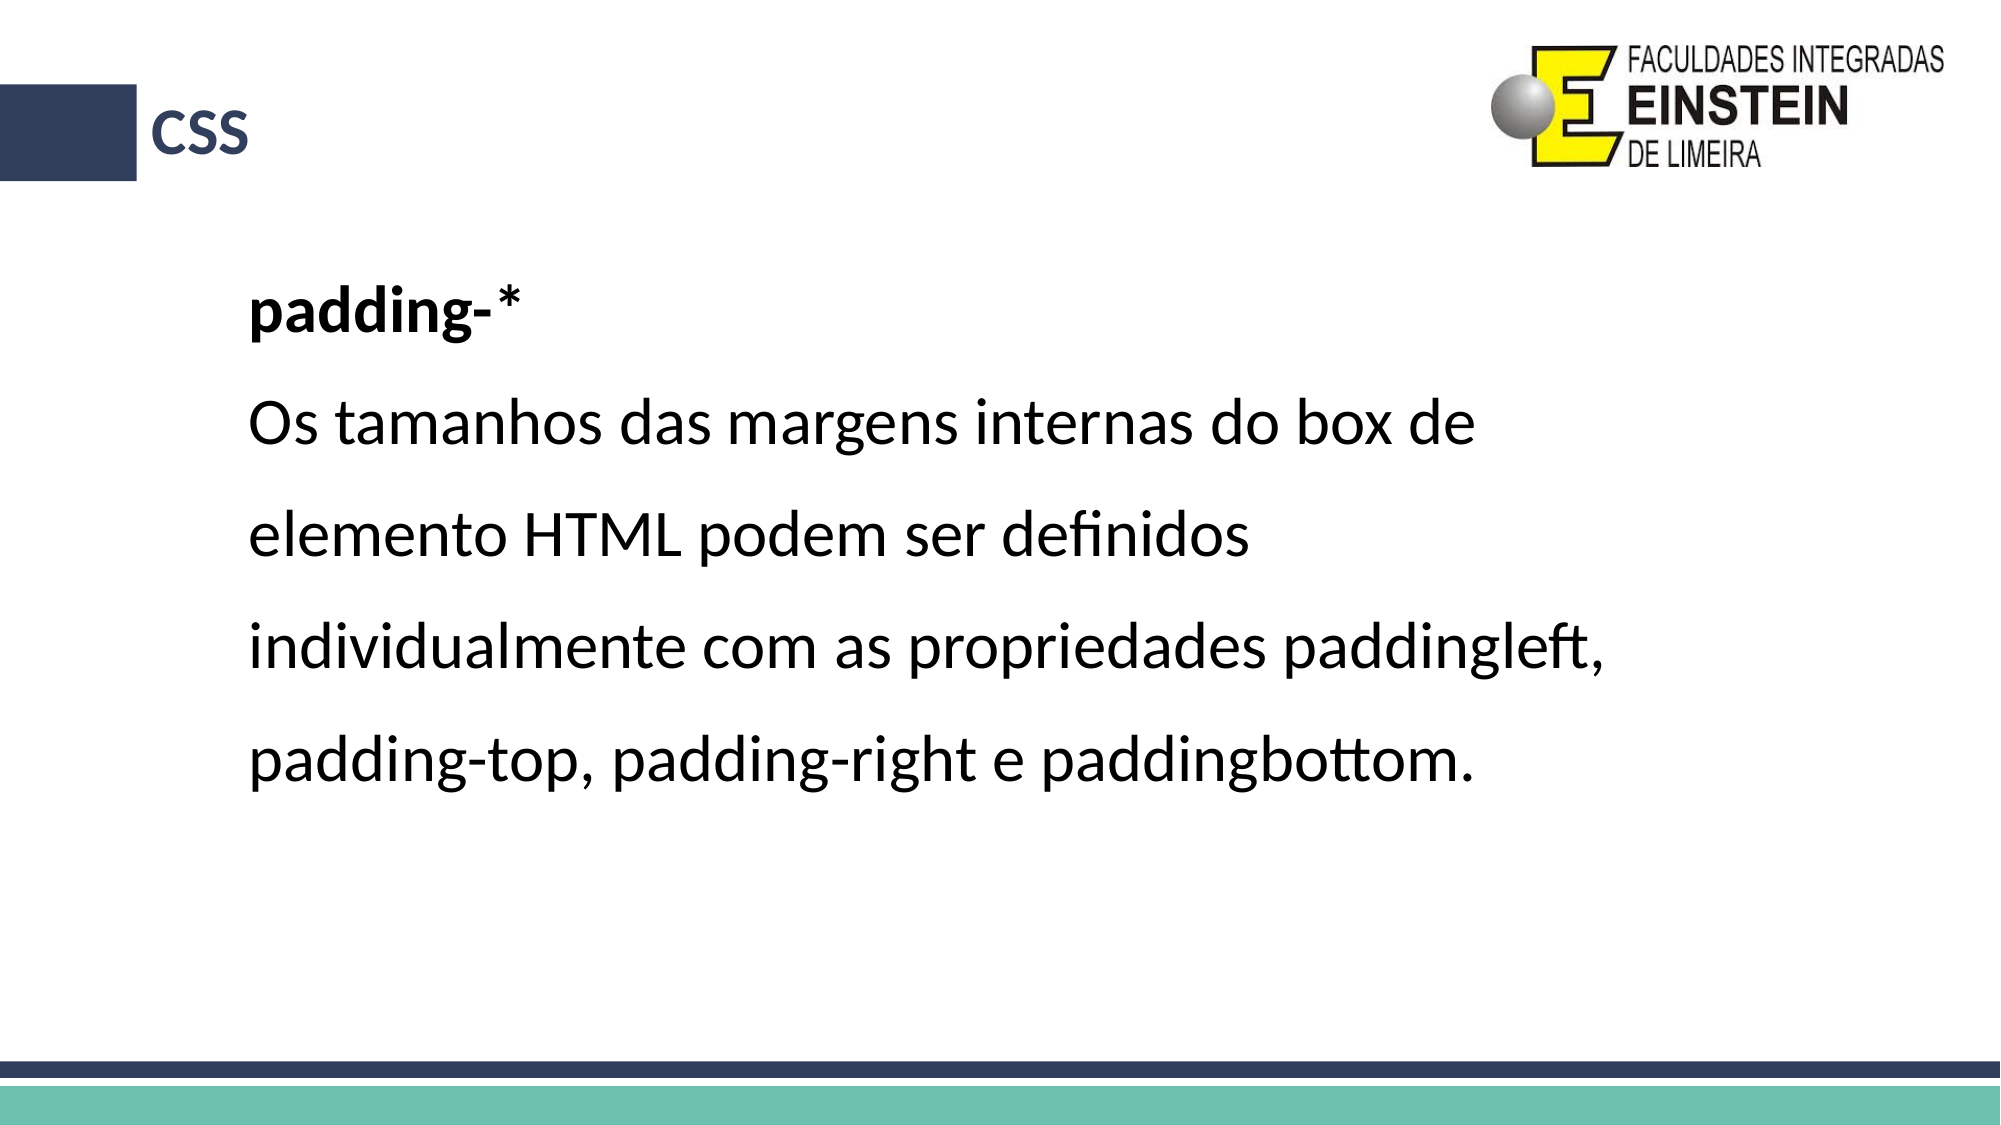

# CSS
padding-*
Os tamanhos das margens internas do box de
elemento HTML podem ser definidos
individualmente com as propriedades paddingleft,
padding-top, padding-right e paddingbottom.